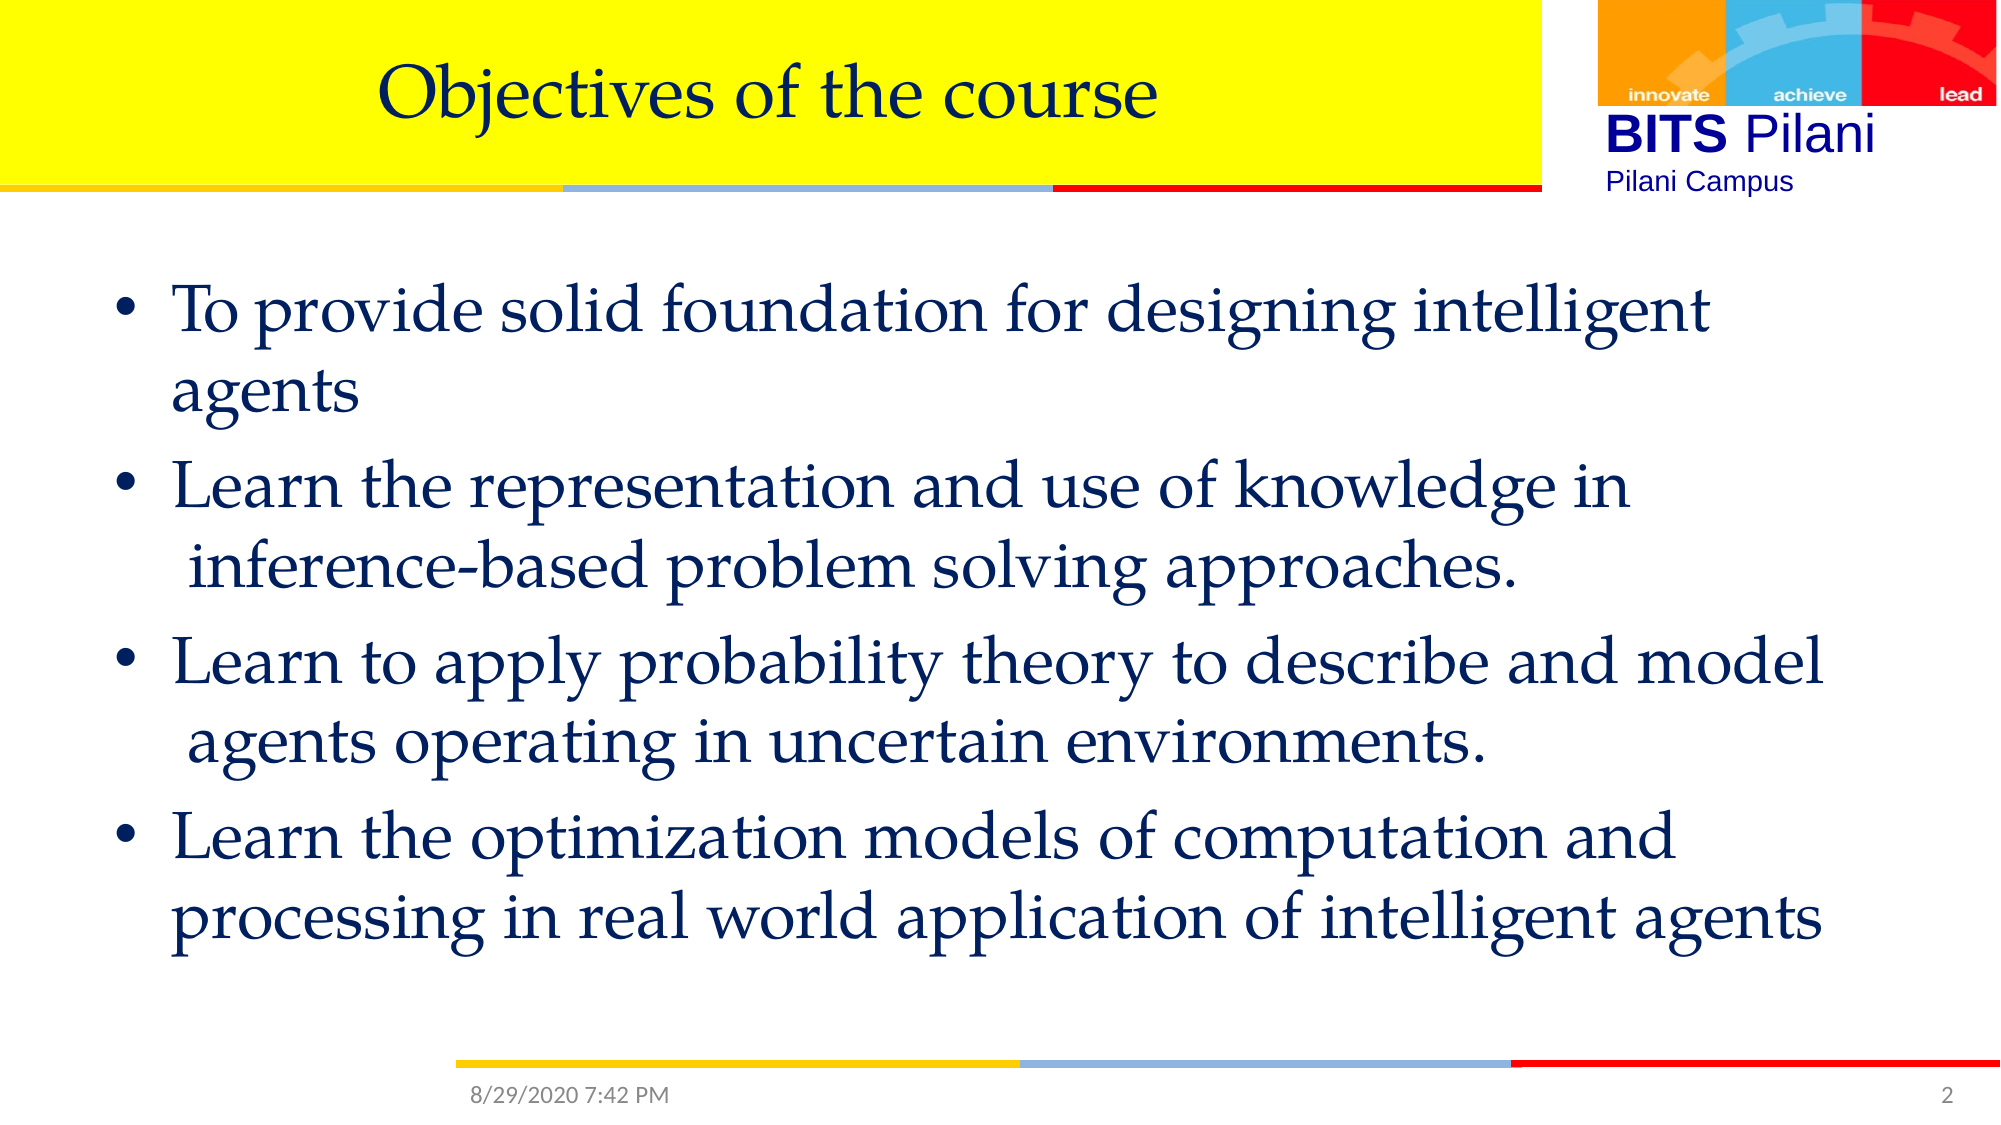

# Objectives of the course
BITS Pilani
Pilani Campus

To provide solid foundation for designing intelligent  agents
Learn the representation and use of knowledge in  inference-based problem solving approaches.
Learn to apply probability theory to describe and model  agents operating in uncertain environments.
Learn the optimization models of computation and  processing in real world application of intelligent agents

8/29/2020 7:42 PM
2